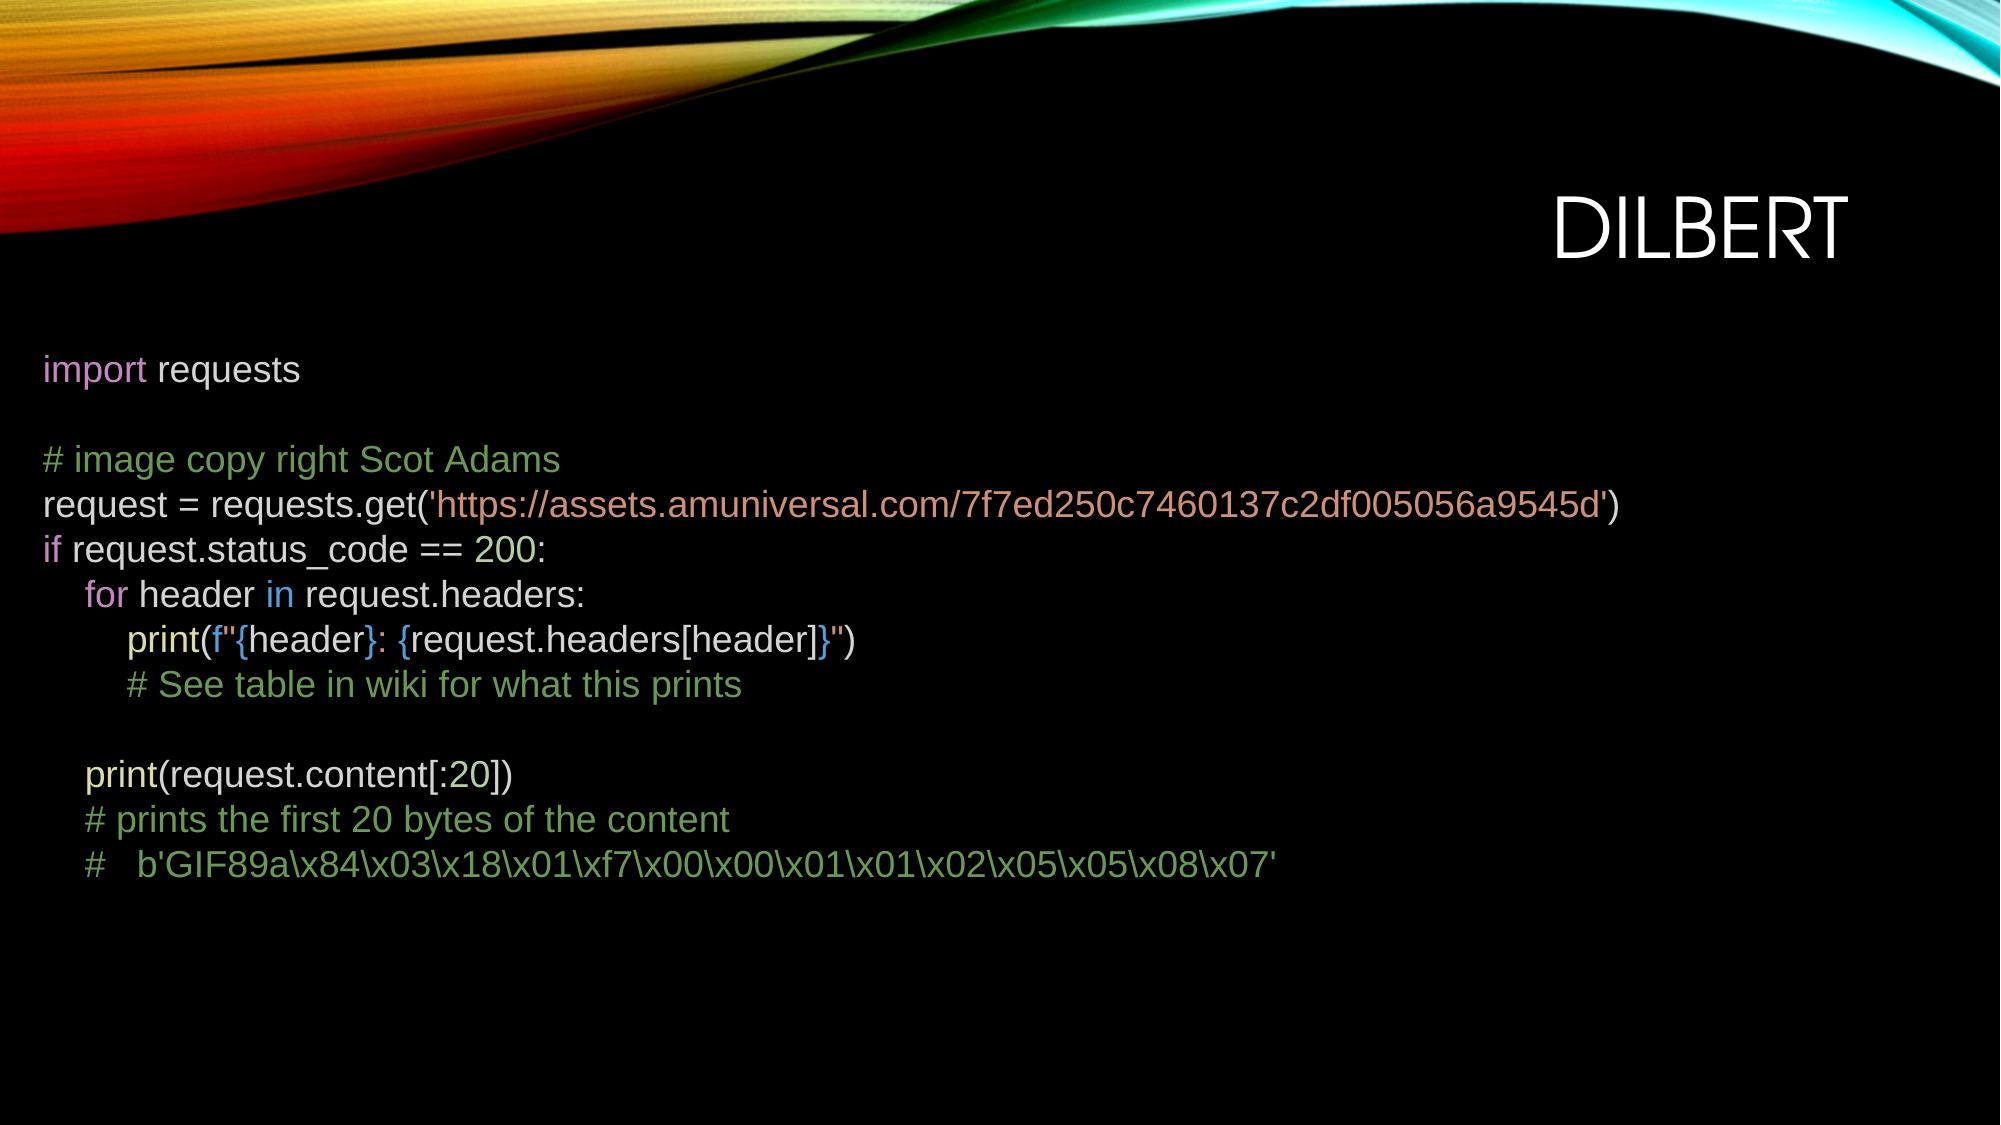

Dilbert
import requests
# image copy right Scot Adams
request = requests.get('https://assets.amuniversal.com/7f7ed250c7460137c2df005056a9545d')
if request.status_code == 200:
    for header in request.headers:
        print(f"{header}: {request.headers[header]}")
        # See table in wiki for what this prints
    print(request.content[:20])
    # prints the first 20 bytes of the content
    #   b'GIF89a\x84\x03\x18\x01\xf7\x00\x00\x01\x01\x02\x05\x05\x08\x07'
https://tinyurl.com/4u3syv65